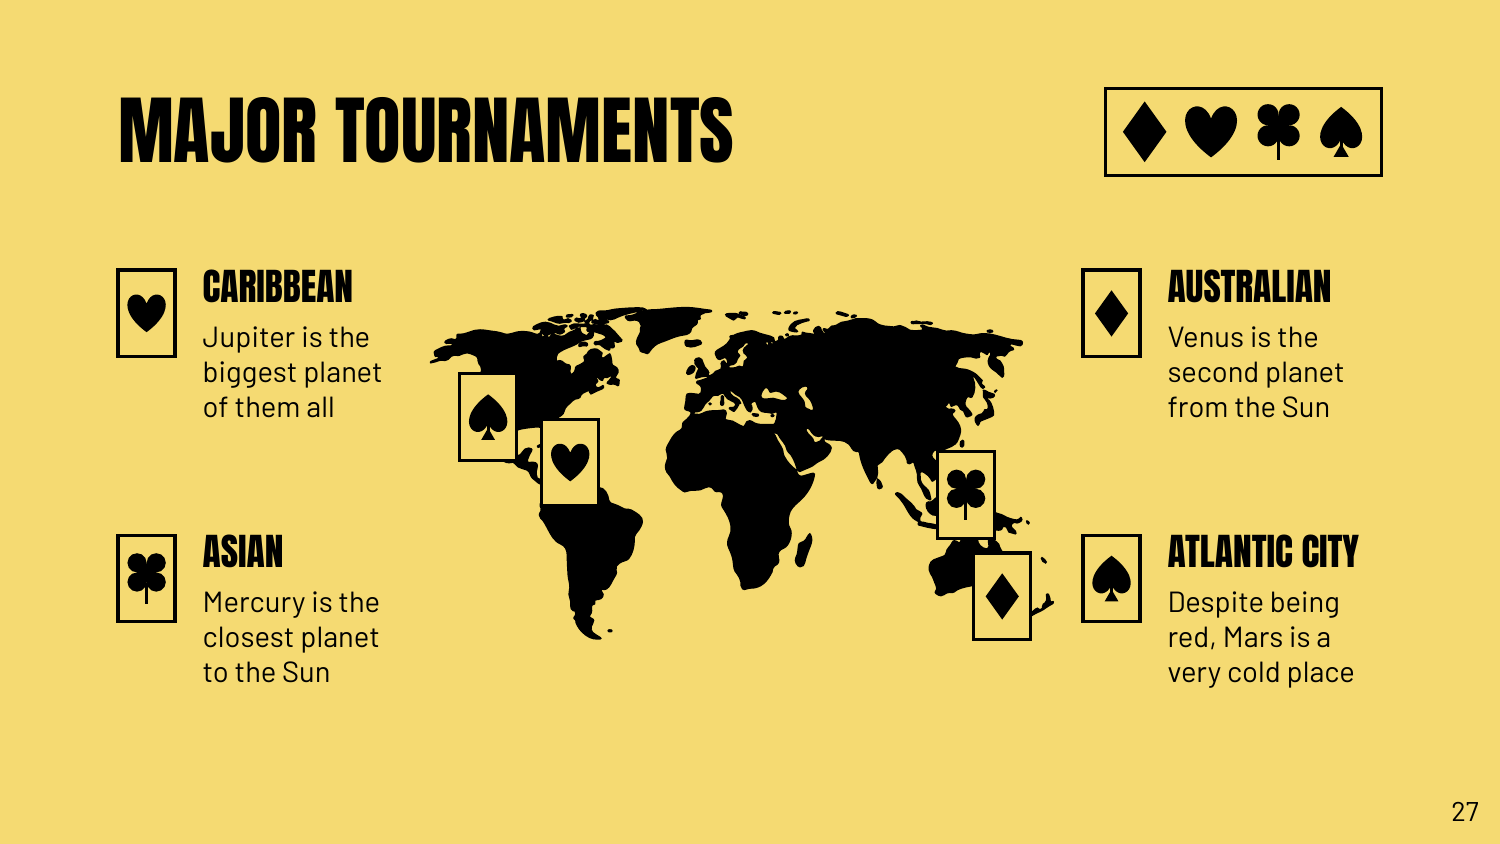

# MAJOR TOURNAMENTS

CARIBBEAN
AUSTRALIAN

Jupiter is the biggest planet of them all
Venus is the second planet from the Sun

ATLANTIC CITY
ASIAN

Mercury is the closest planet to the Sun
Despite being red, Mars is a very cold place
27